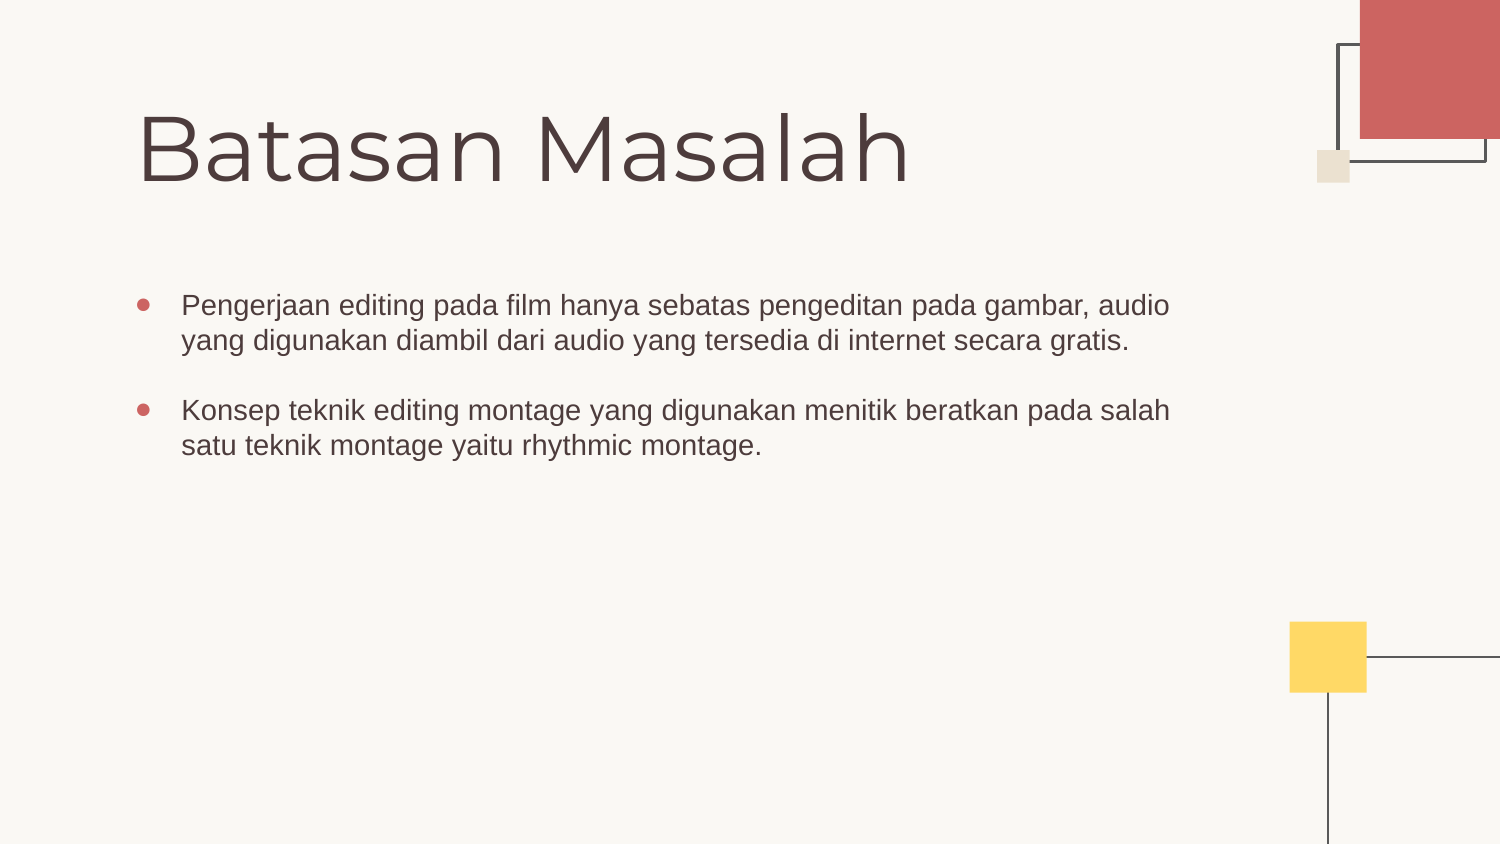

# Batasan Masalah

Pengerjaan editing pada film hanya sebatas pengeditan pada gambar, audio yang digunakan diambil dari audio yang tersedia di internet secara gratis.

Konsep teknik editing montage yang digunakan menitik beratkan pada salah satu teknik montage yaitu rhythmic montage.